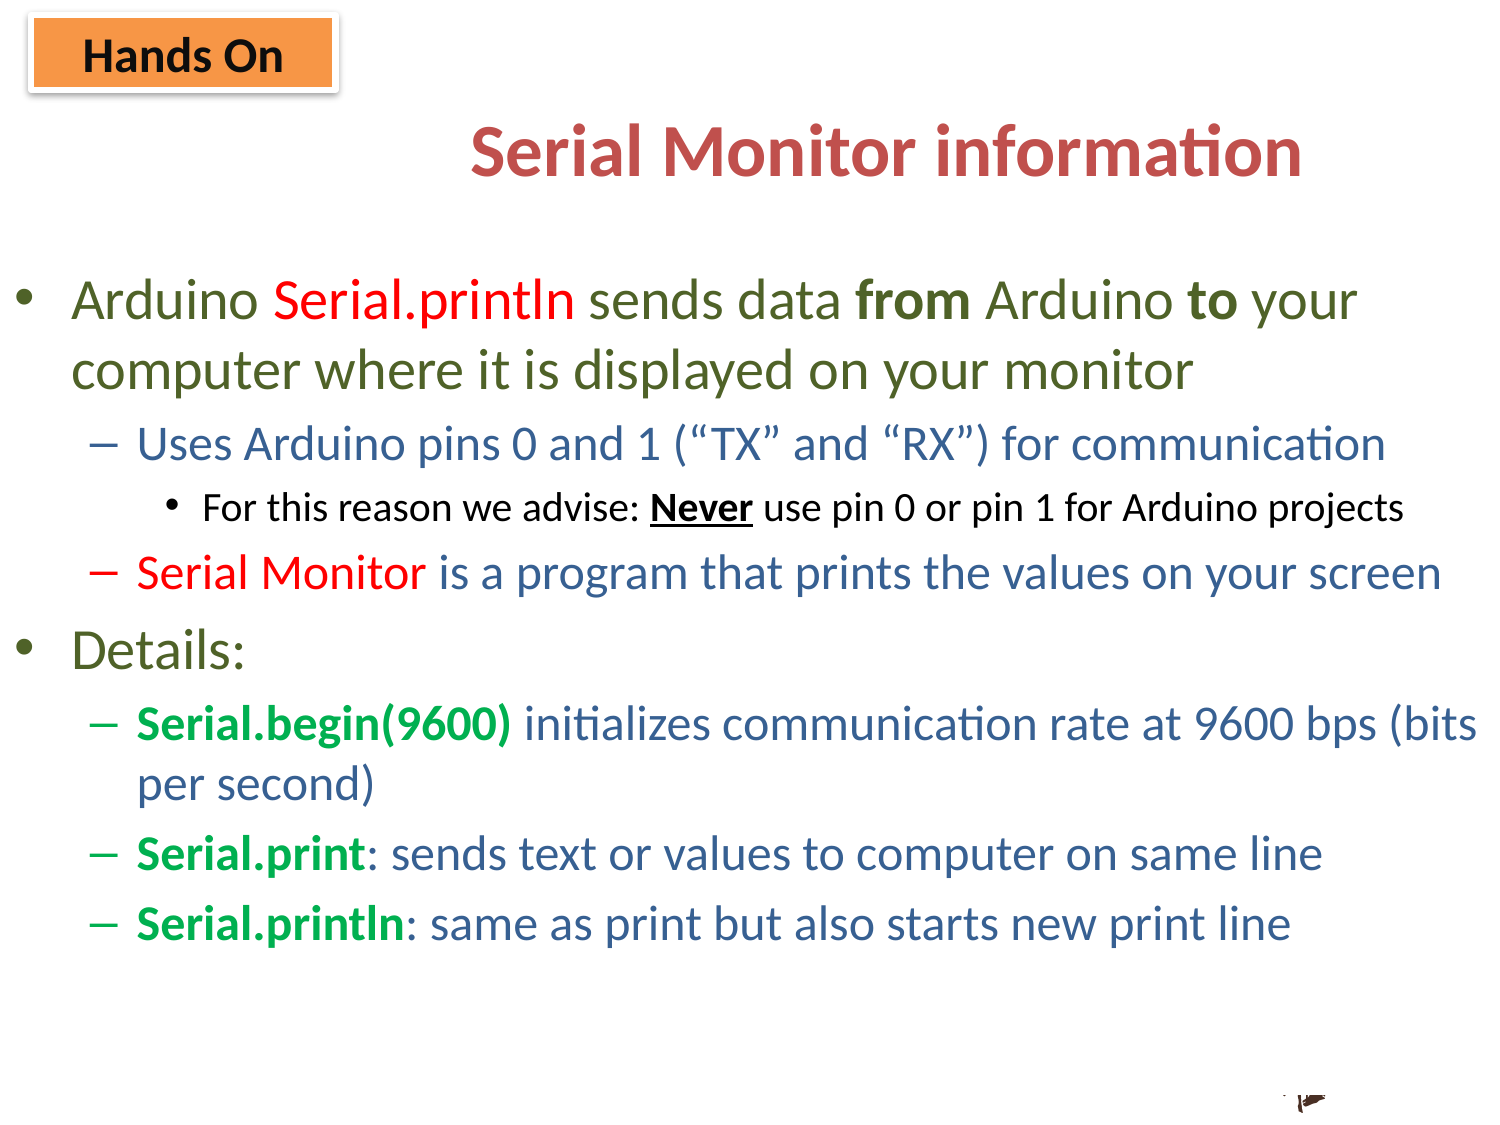

Hands On
# Serial Monitor information
Arduino Serial.println sends data from Arduino to your computer where it is displayed on your monitor
Uses Arduino pins 0 and 1 (“TX” and “RX”) for communication
For this reason we advise: Never use pin 0 or pin 1 for Arduino projects
Serial Monitor is a program that prints the values on your screen
Details:
Serial.begin(9600) initializes communication rate at 9600 bps (bits per second)
Serial.print: sends text or values to computer on same line
Serial.println: same as print but also starts new print line